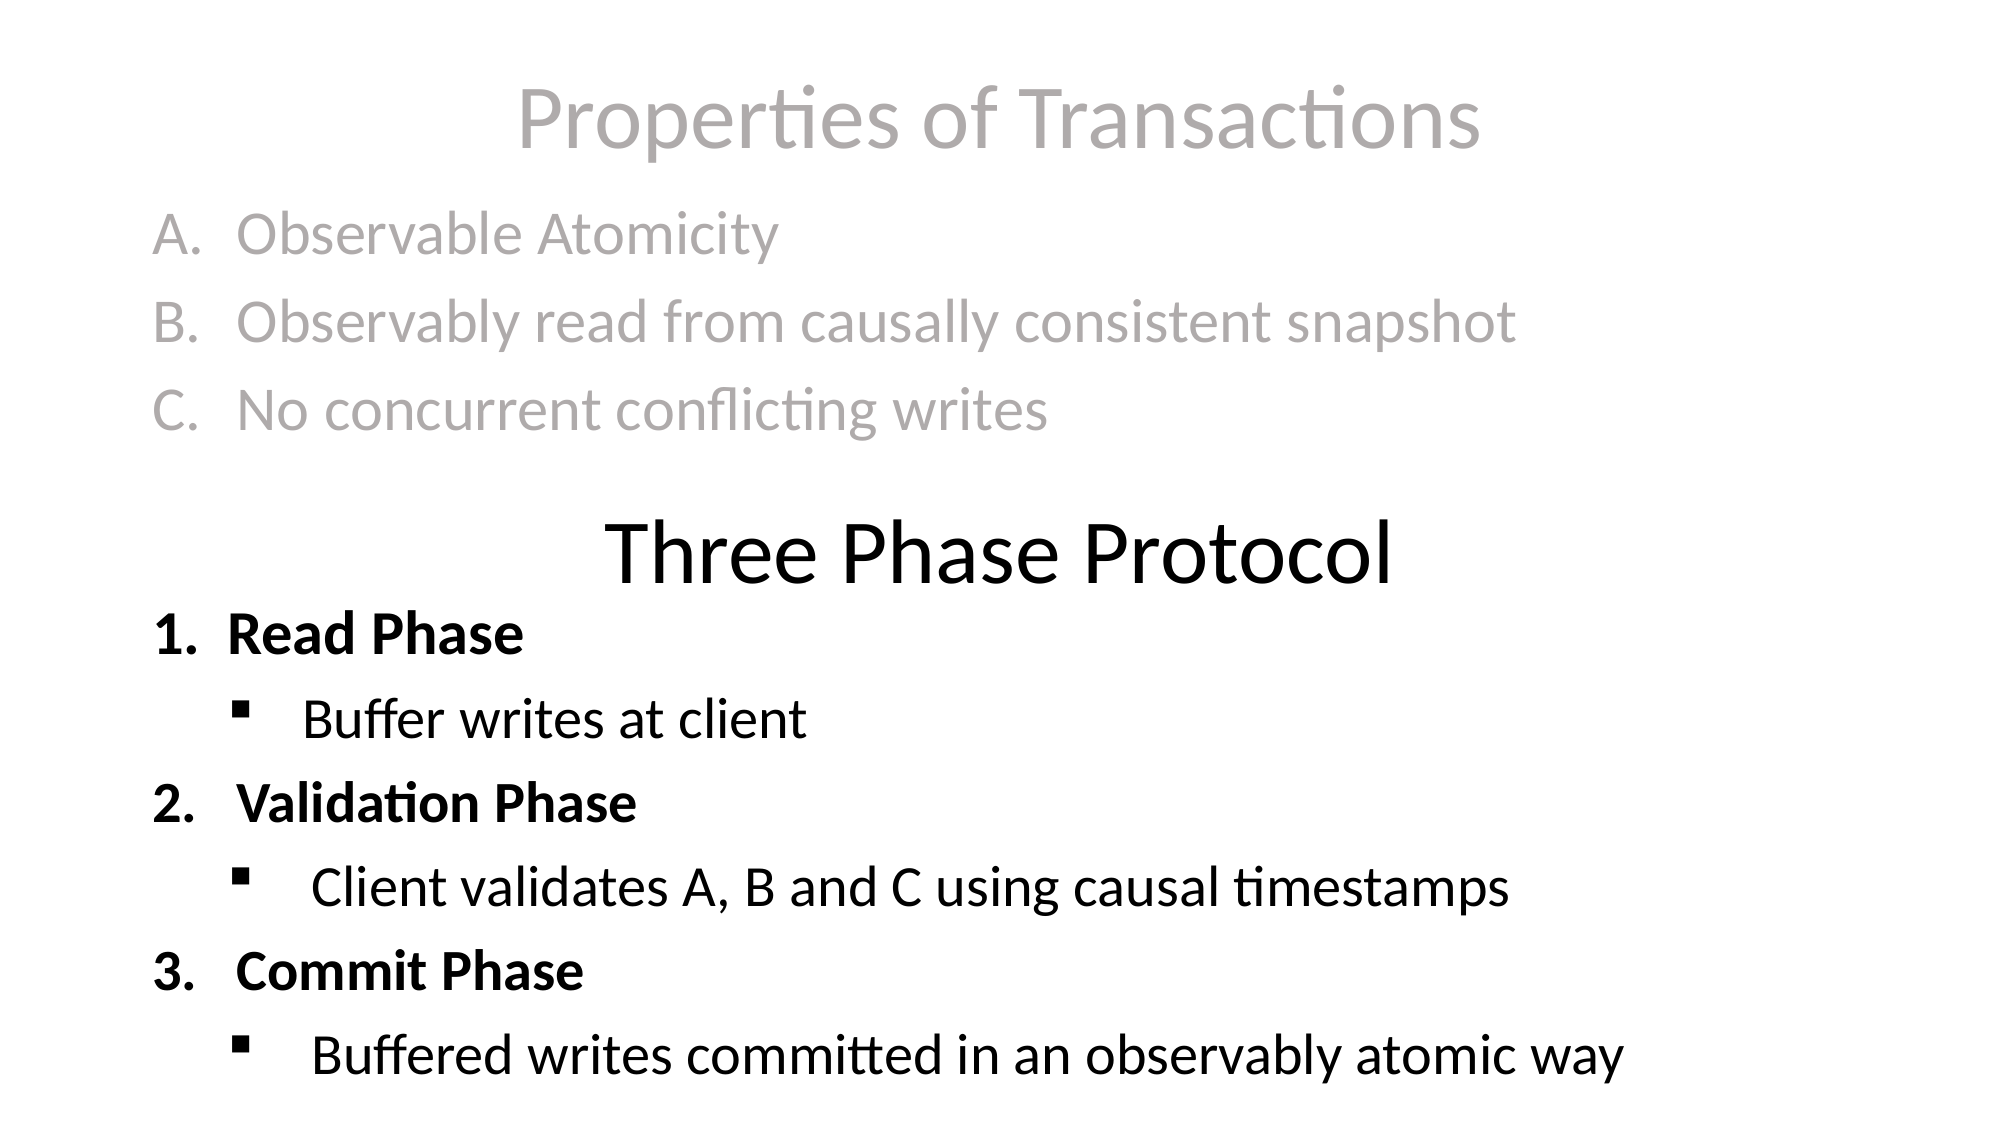

# Properties of Transactions
Observable Atomicity
Observably read from causally consistent snapshot
No concurrent conflicting writes
Three Phase Protocol
Read Phase
Buffer writes at client
Validation Phase
Client validates A, B and C using causal timestamps
Commit Phase
Buffered writes committed in an observably atomic way